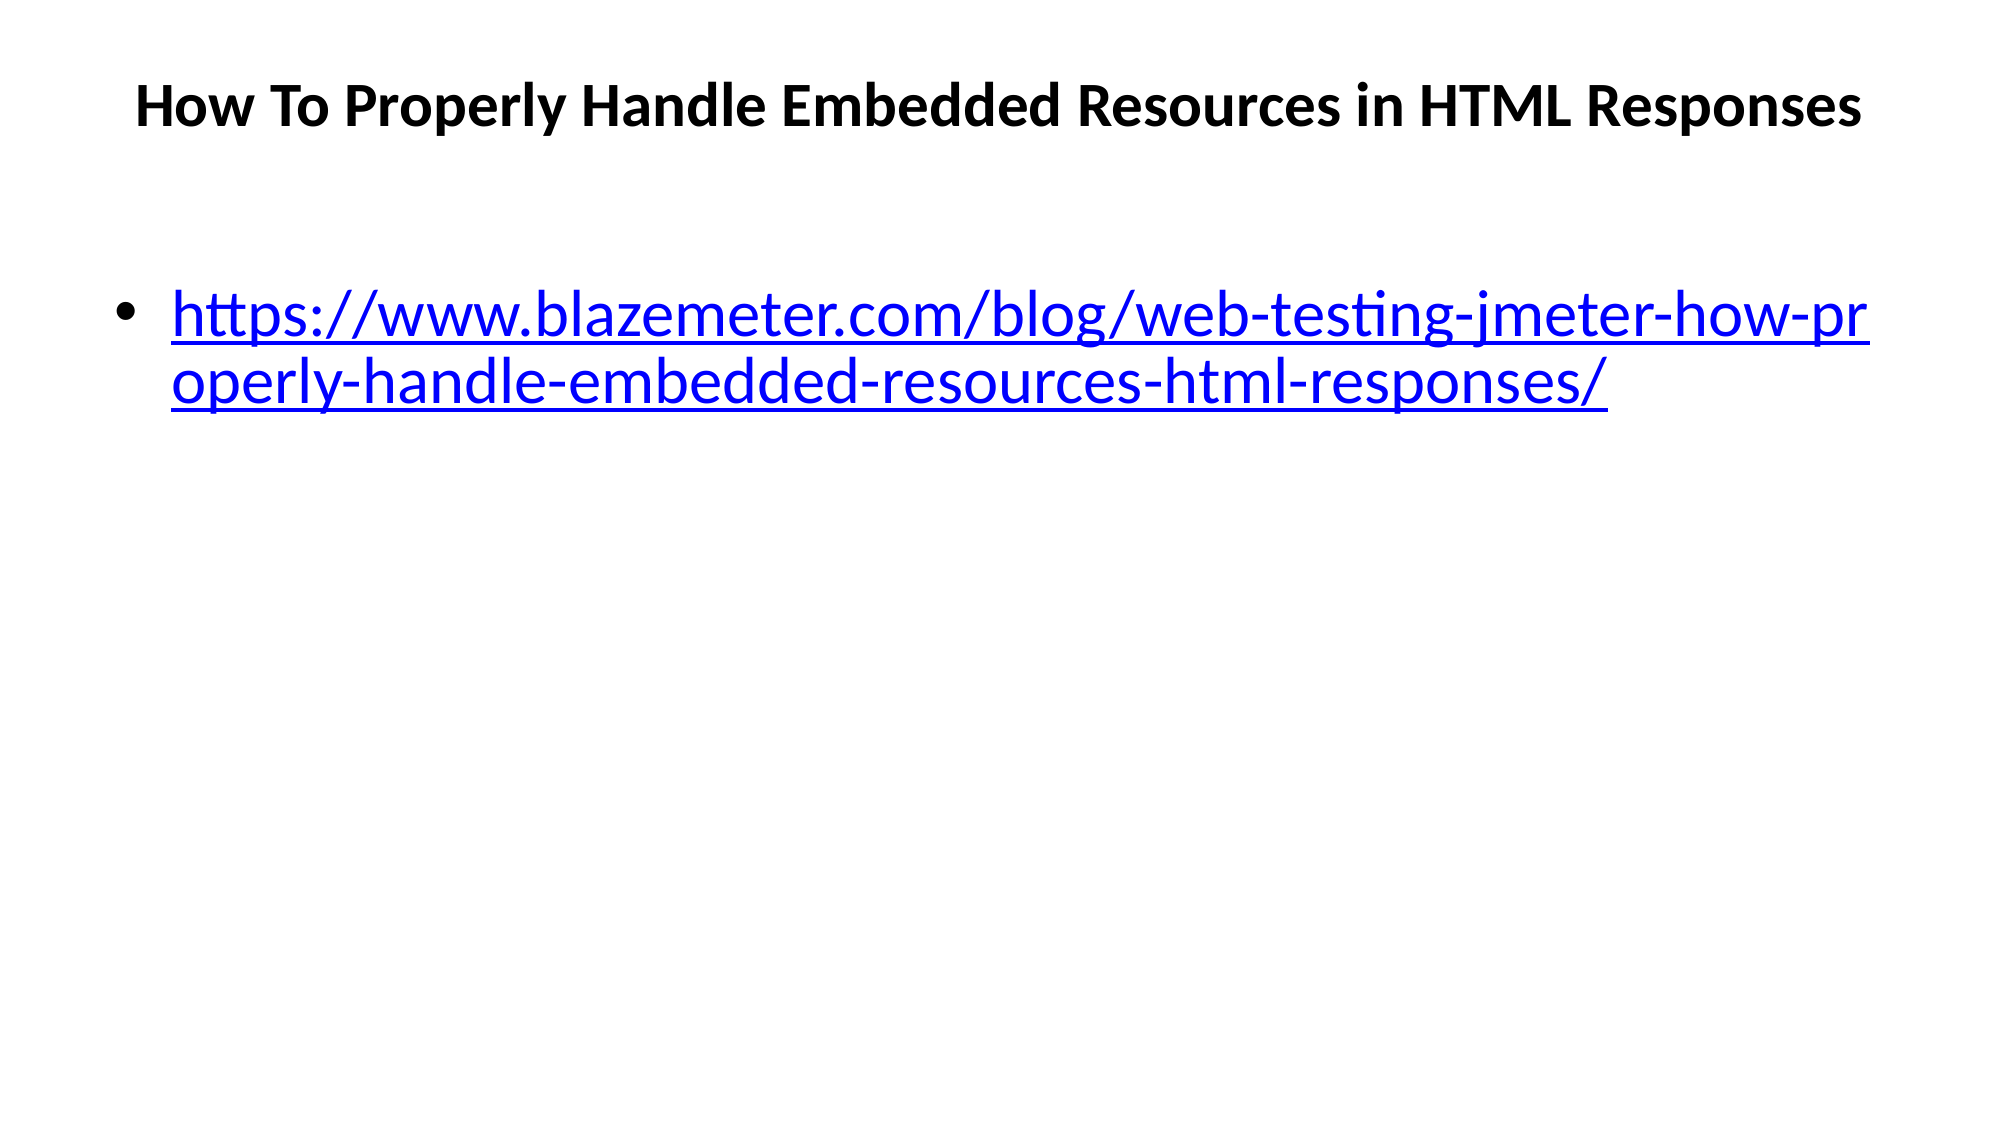

# How To Properly Handle Embedded Resources in HTML Responses
https://www.blazemeter.com/blog/web-testing-jmeter-how-properly-handle-embedded-resources-html-responses/